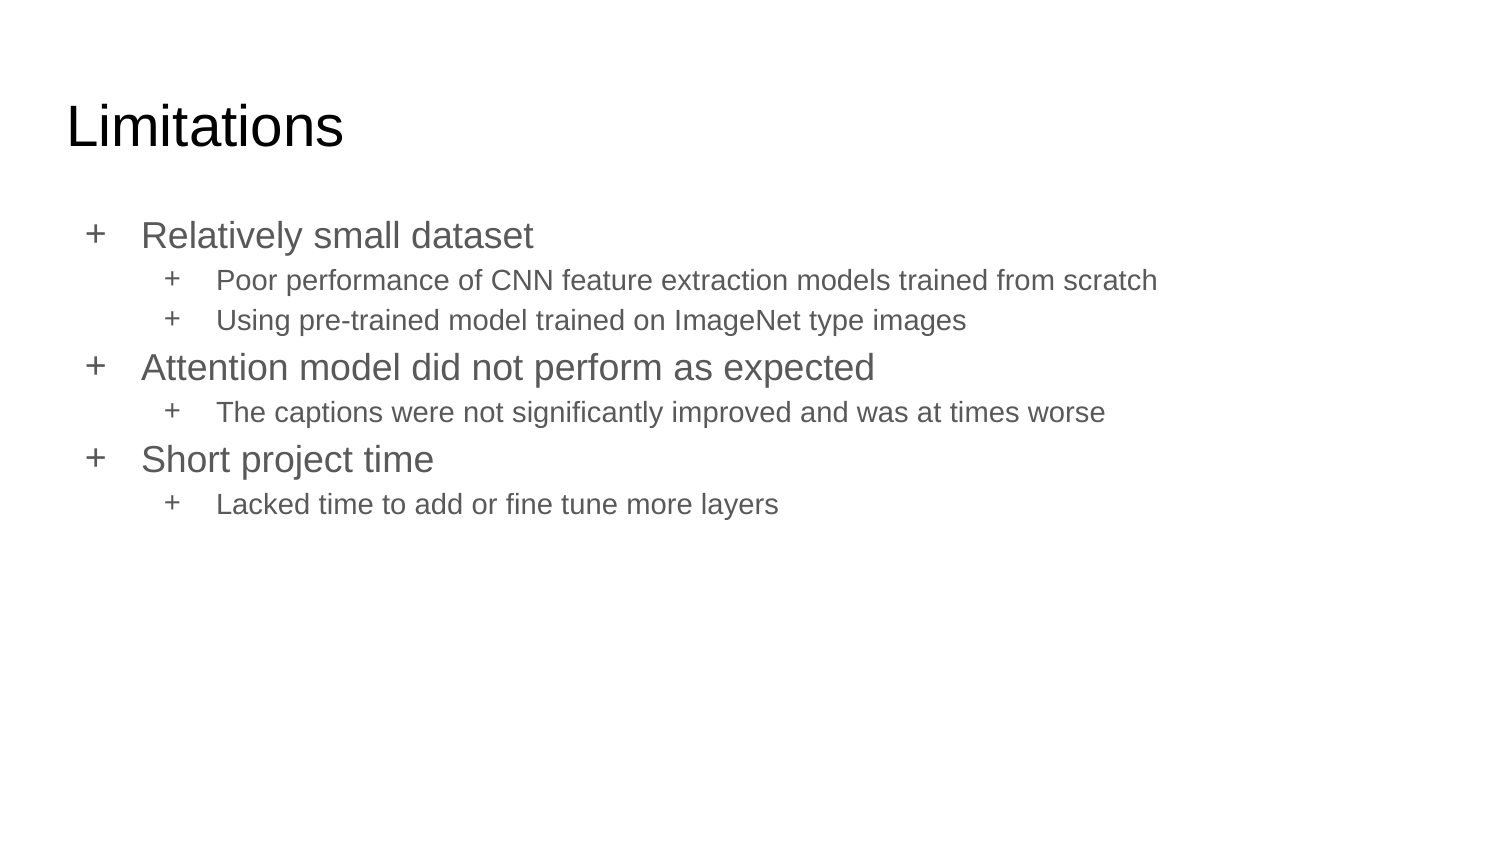

# Limitations
Relatively small dataset
Poor performance of CNN feature extraction models trained from scratch
Using pre-trained model trained on ImageNet type images
Attention model did not perform as expected
The captions were not significantly improved and was at times worse
Short project time
Lacked time to add or fine tune more layers